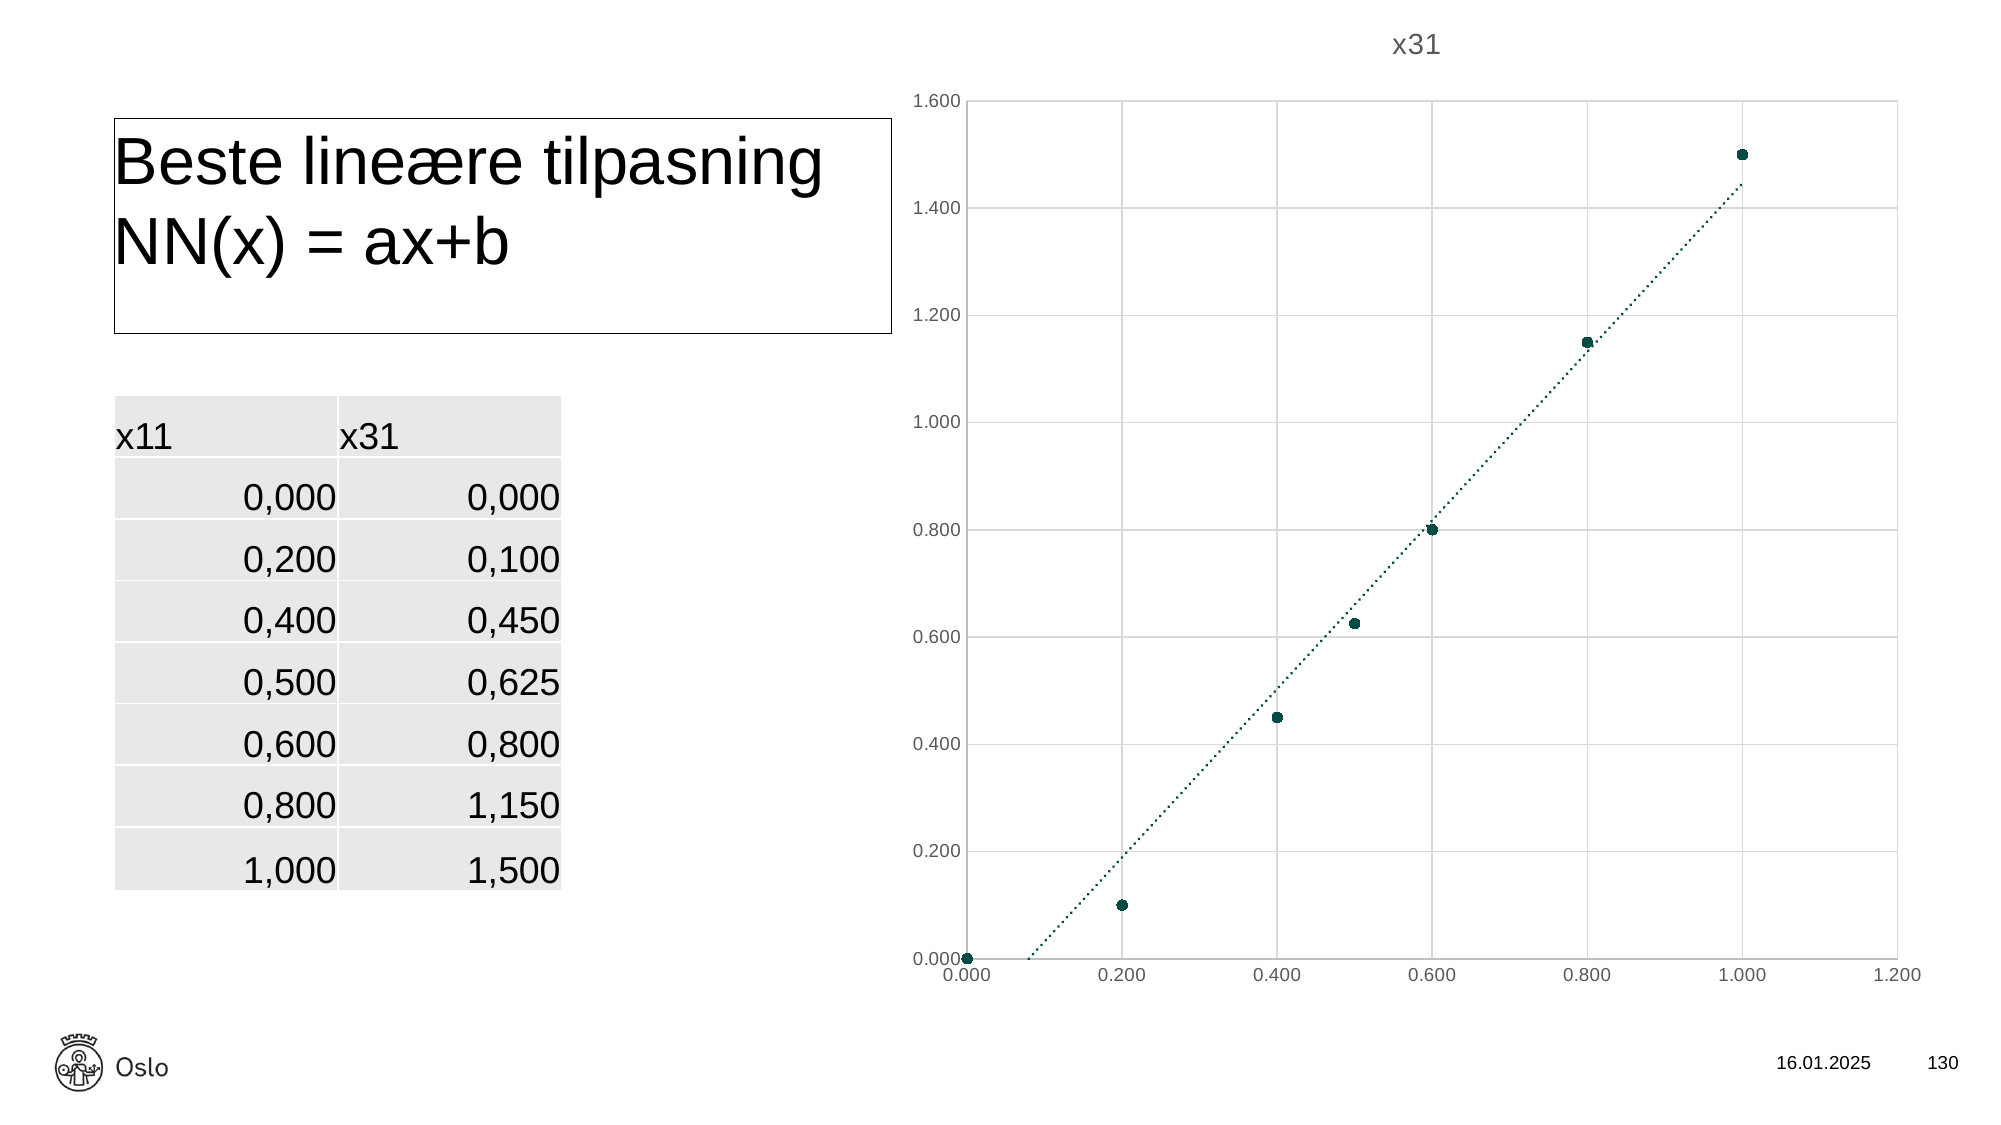

### Chart:

| Category | x31 |
|---|---|
# Beste lineære tilpasning
NN(x) = ax+b
| x11 | x31 |
| --- | --- |
| 0,000 | 0,000 |
| 0,200 | 0,100 |
| 0,400 | 0,450 |
| 0,500 | 0,625 |
| 0,600 | 0,800 |
| 0,800 | 1,150 |
| 1,000 | 1,500 |
16.01.2025
130